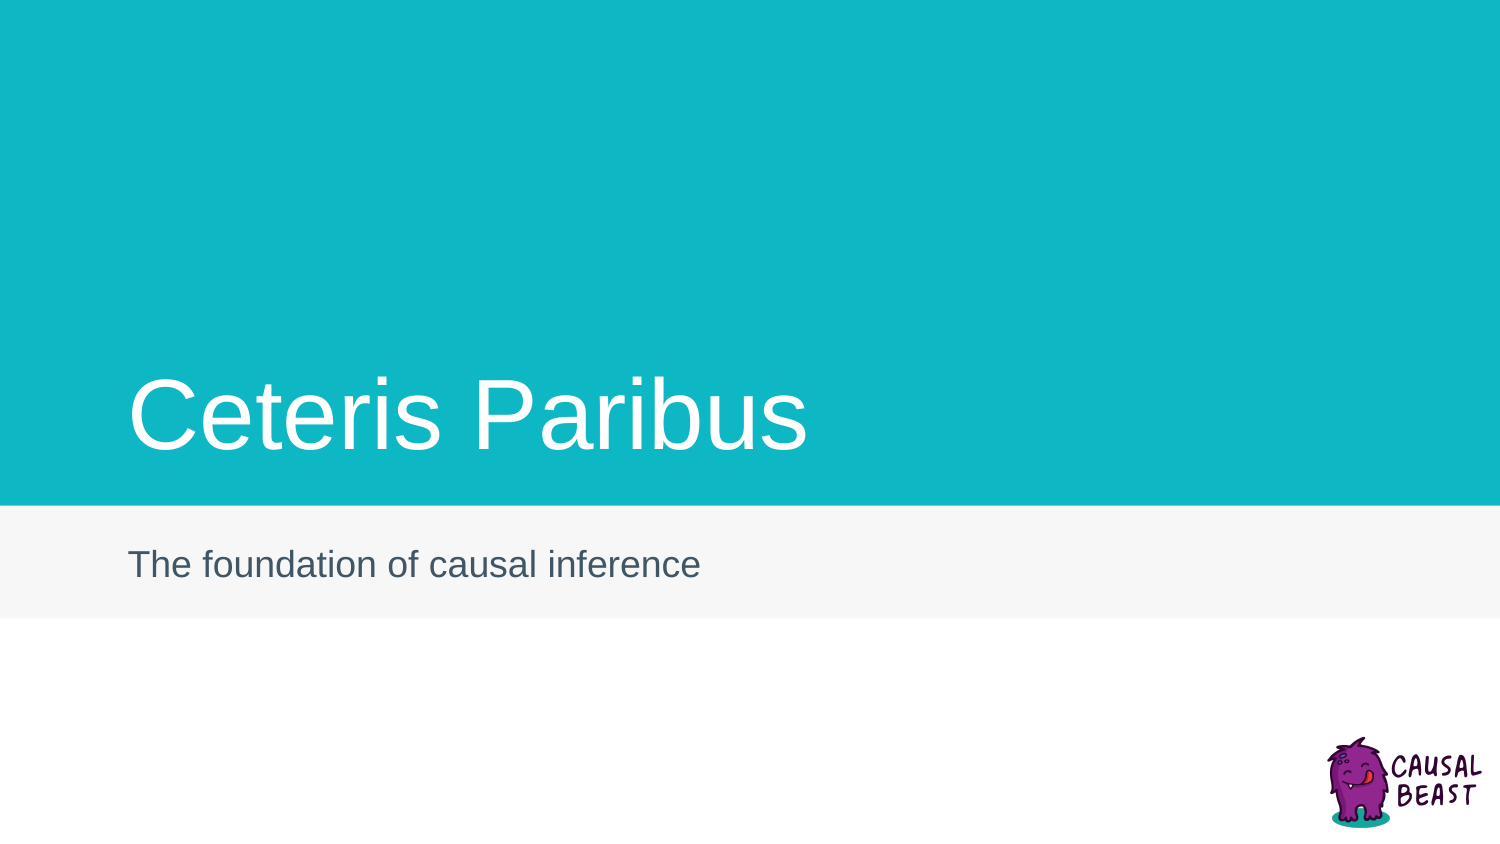

# Ceteris Paribus
The foundation of causal inference
38